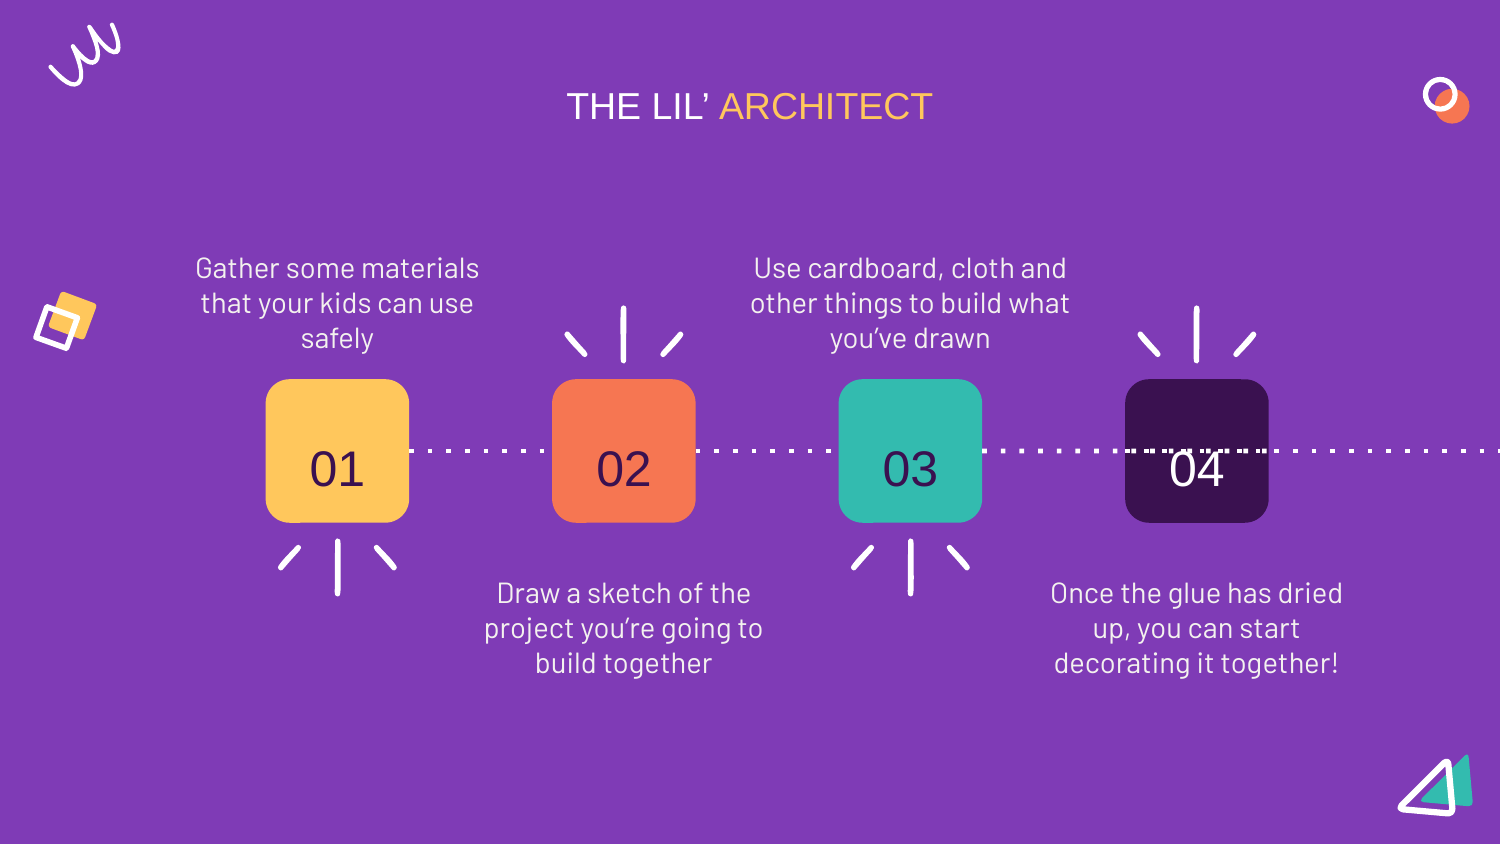

# THE LIL’ ARCHITECT
Gather some materials that your kids can use safely
Use cardboard, cloth and other things to build what you’ve drawn

01
02
03
04

Draw a sketch of the project you’re going to build together
Once the glue has dried up, you can start decorating it together!